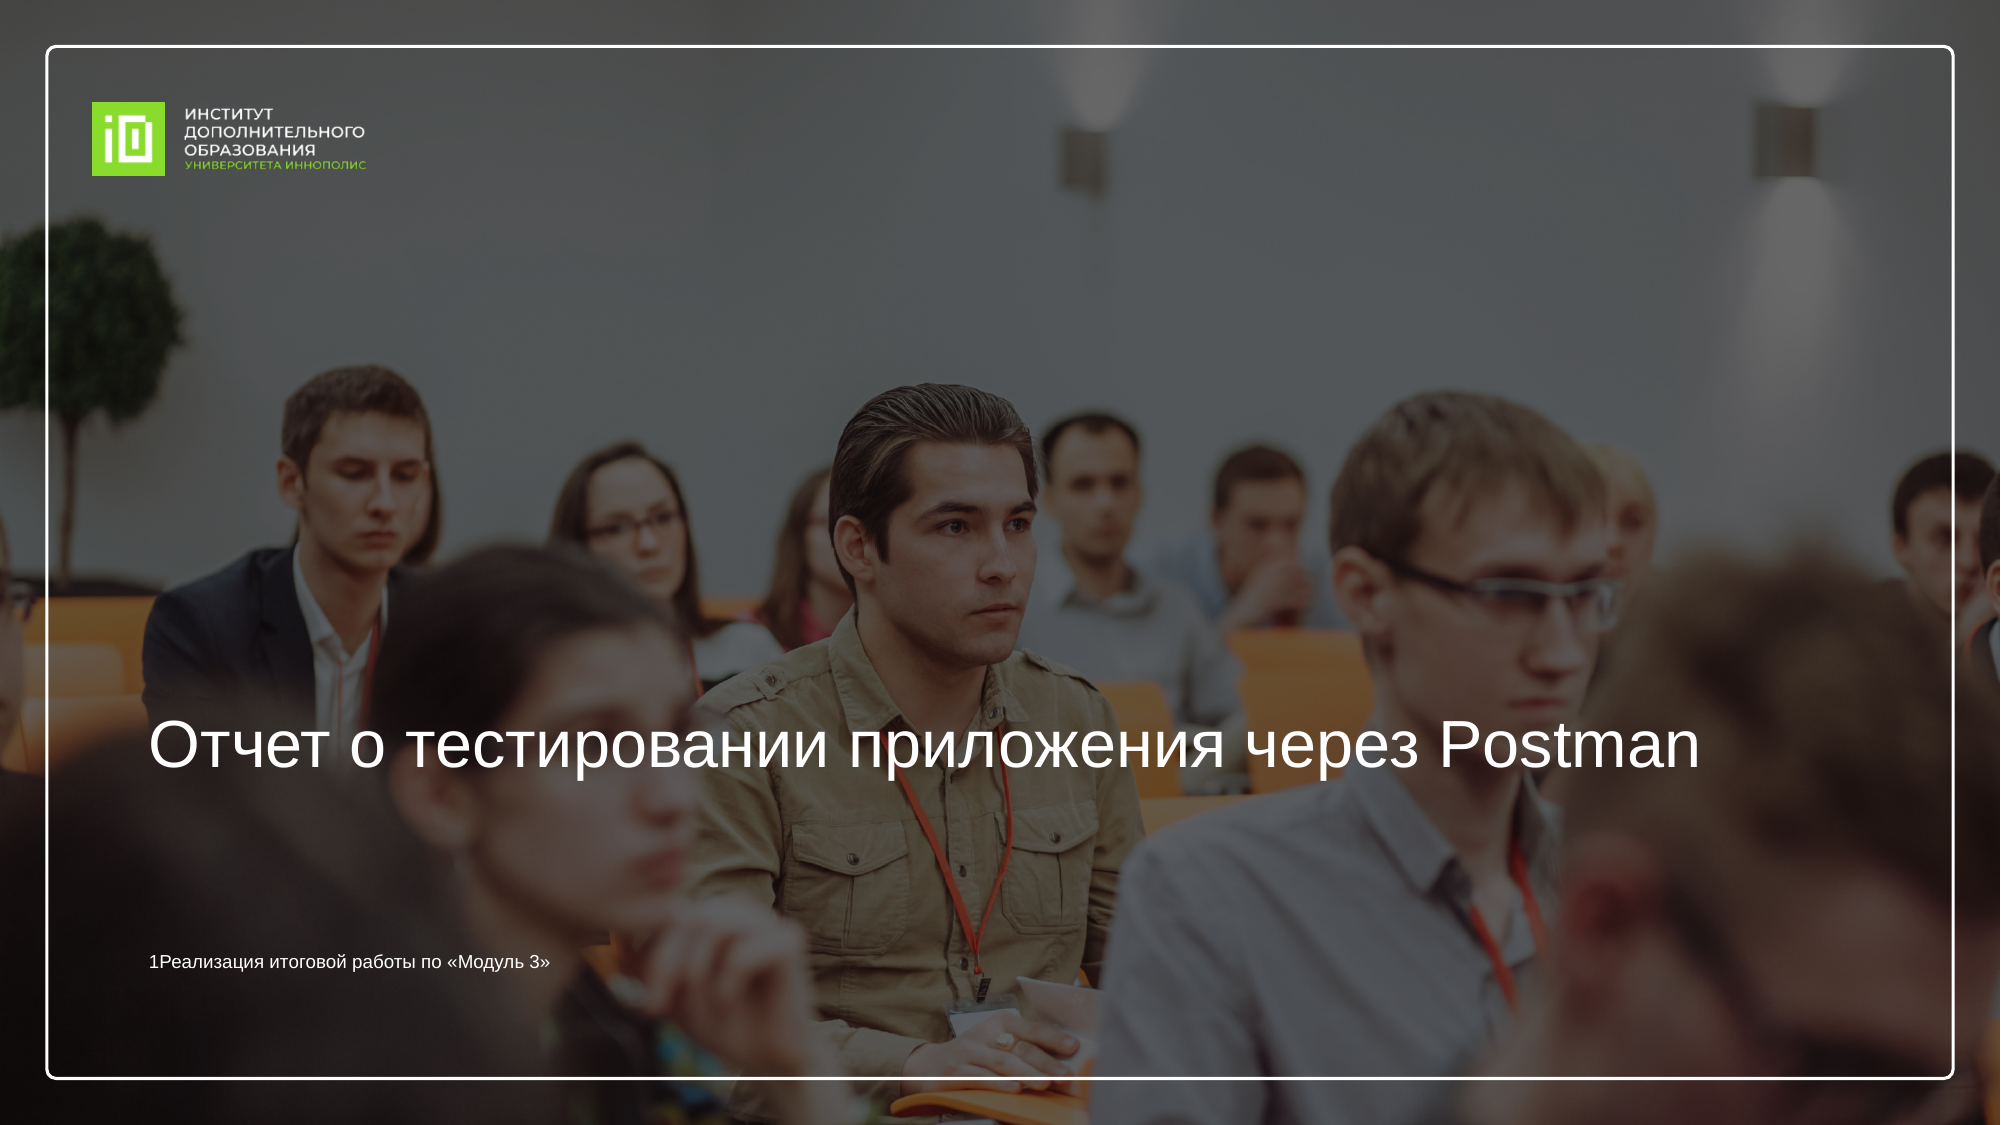

# Отчет о тестировании приложения через Postman
1Реализация итоговой работы по «Модуль 3»